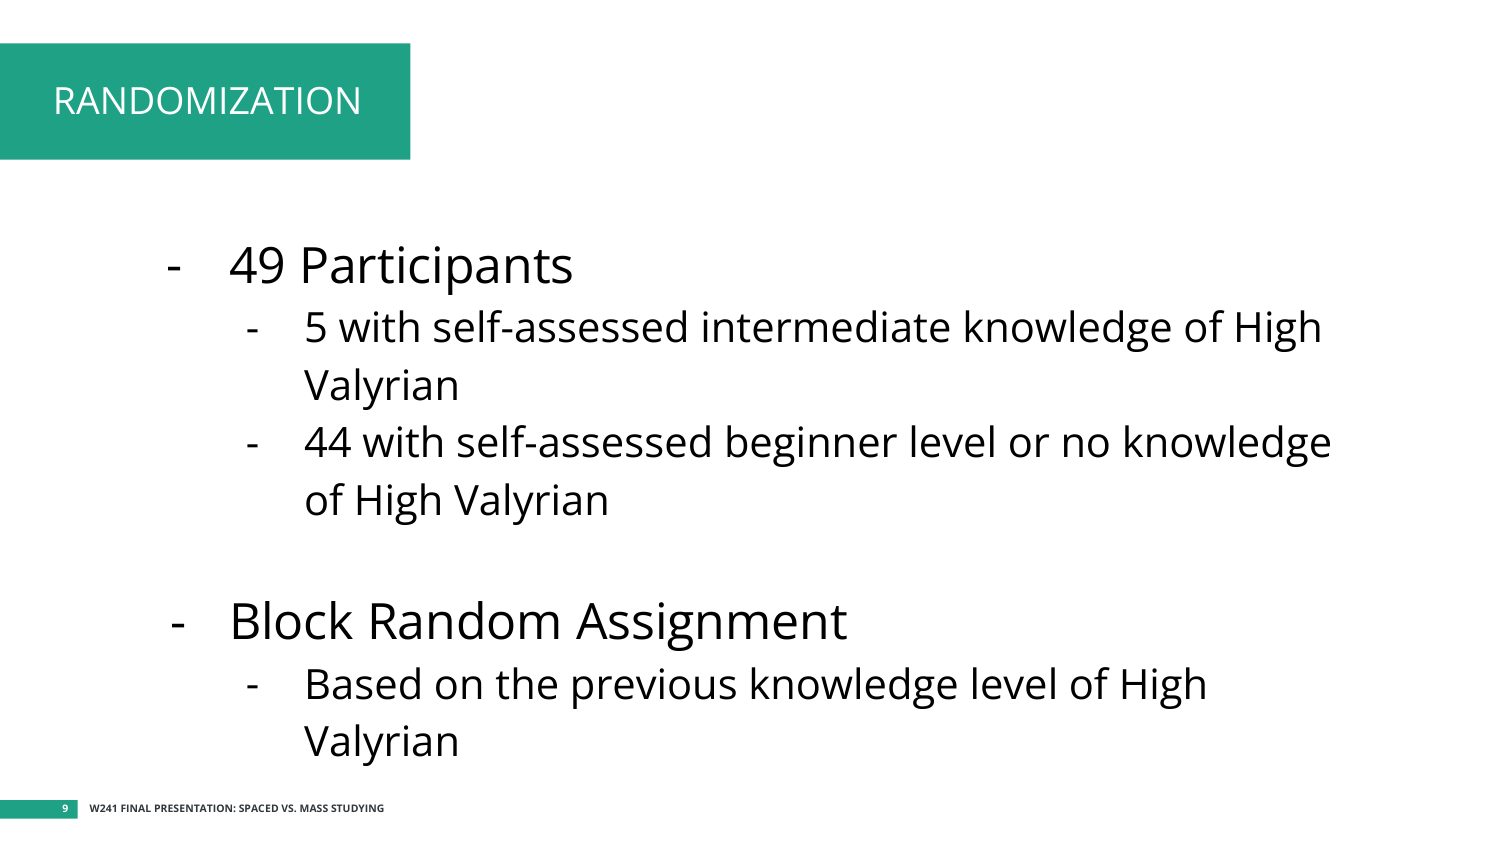

# RANDOMIZATION
49 Participants
5 with self-assessed intermediate knowledge of High Valyrian
44 with self-assessed beginner level or no knowledge of High Valyrian

Block Random Assignment
Based on the previous knowledge level of High Valyrian